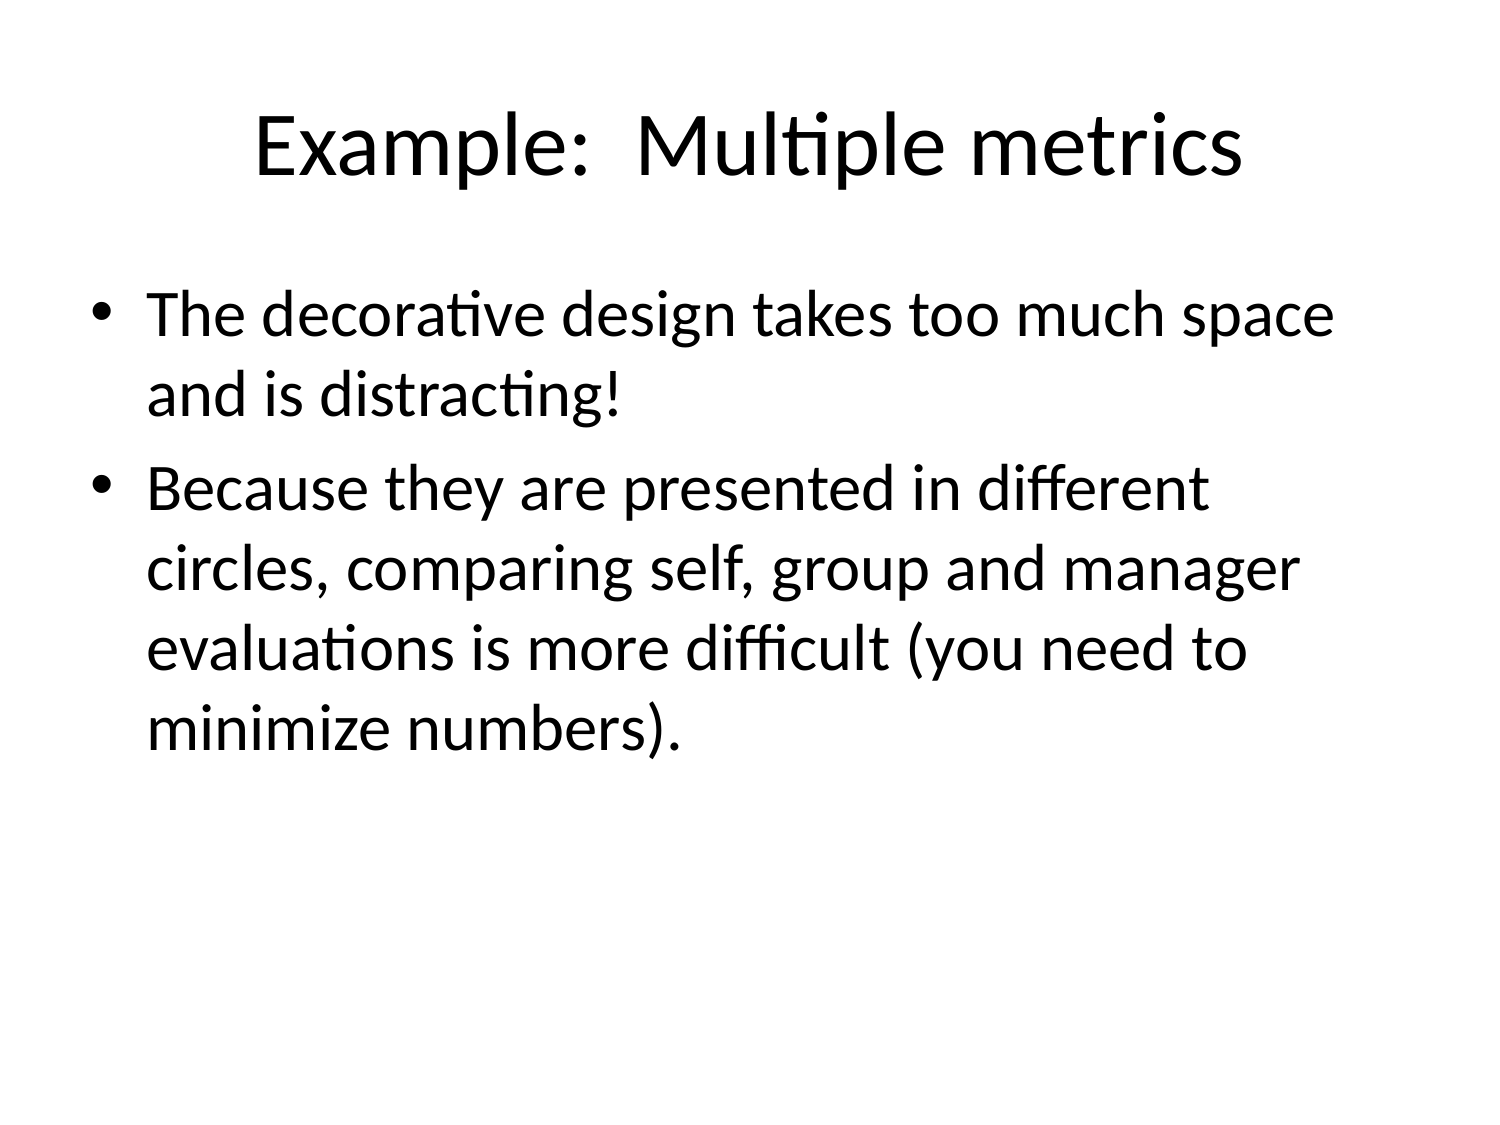

# Example:  Multiple metrics
The decorative design takes too much space and is distracting!
Because they are presented in different circles, comparing self, group and manager evaluations is more difficult (you need to minimize numbers).